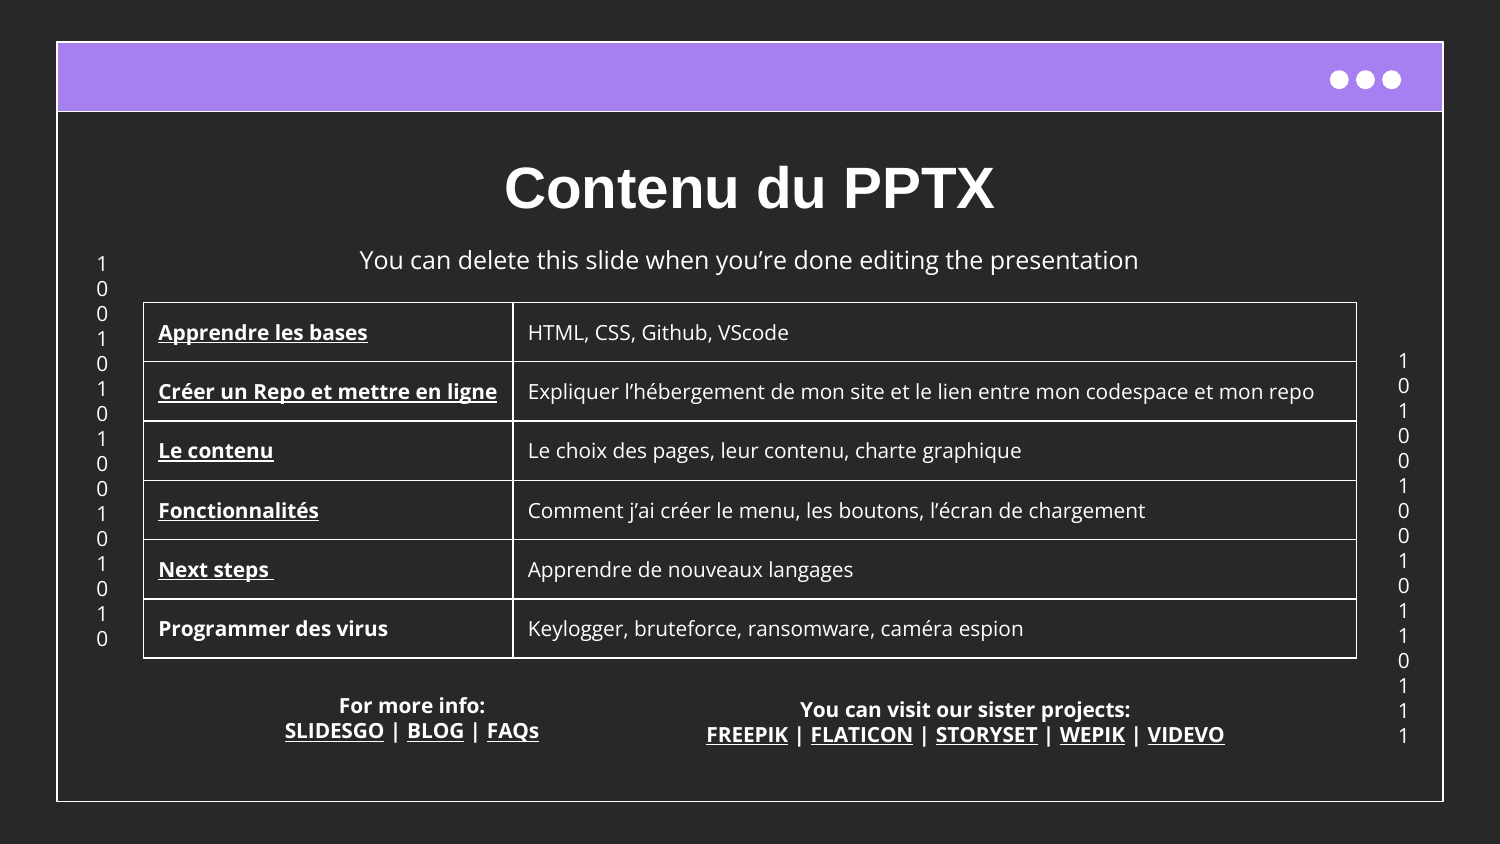

# Contenu du PPTX
You can delete this slide when you’re done editing the presentation
| Apprendre les bases | HTML, CSS, Github, VScode |
| --- | --- |
| Créer un Repo et mettre en ligne | Expliquer l’hébergement de mon site et le lien entre mon codespace et mon repo |
| Le contenu | Le choix des pages, leur contenu, charte graphique |
| Fonctionnalités | Comment j’ai créer le menu, les boutons, l’écran de chargement |
| Next steps | Apprendre de nouveaux langages |
| Programmer des virus | Keylogger, bruteforce, ransomware, caméra espion |
For more info:
SLIDESGO | BLOG | FAQs
You can visit our sister projects:
FREEPIK | FLATICON | STORYSET | WEPIK | VIDEVO